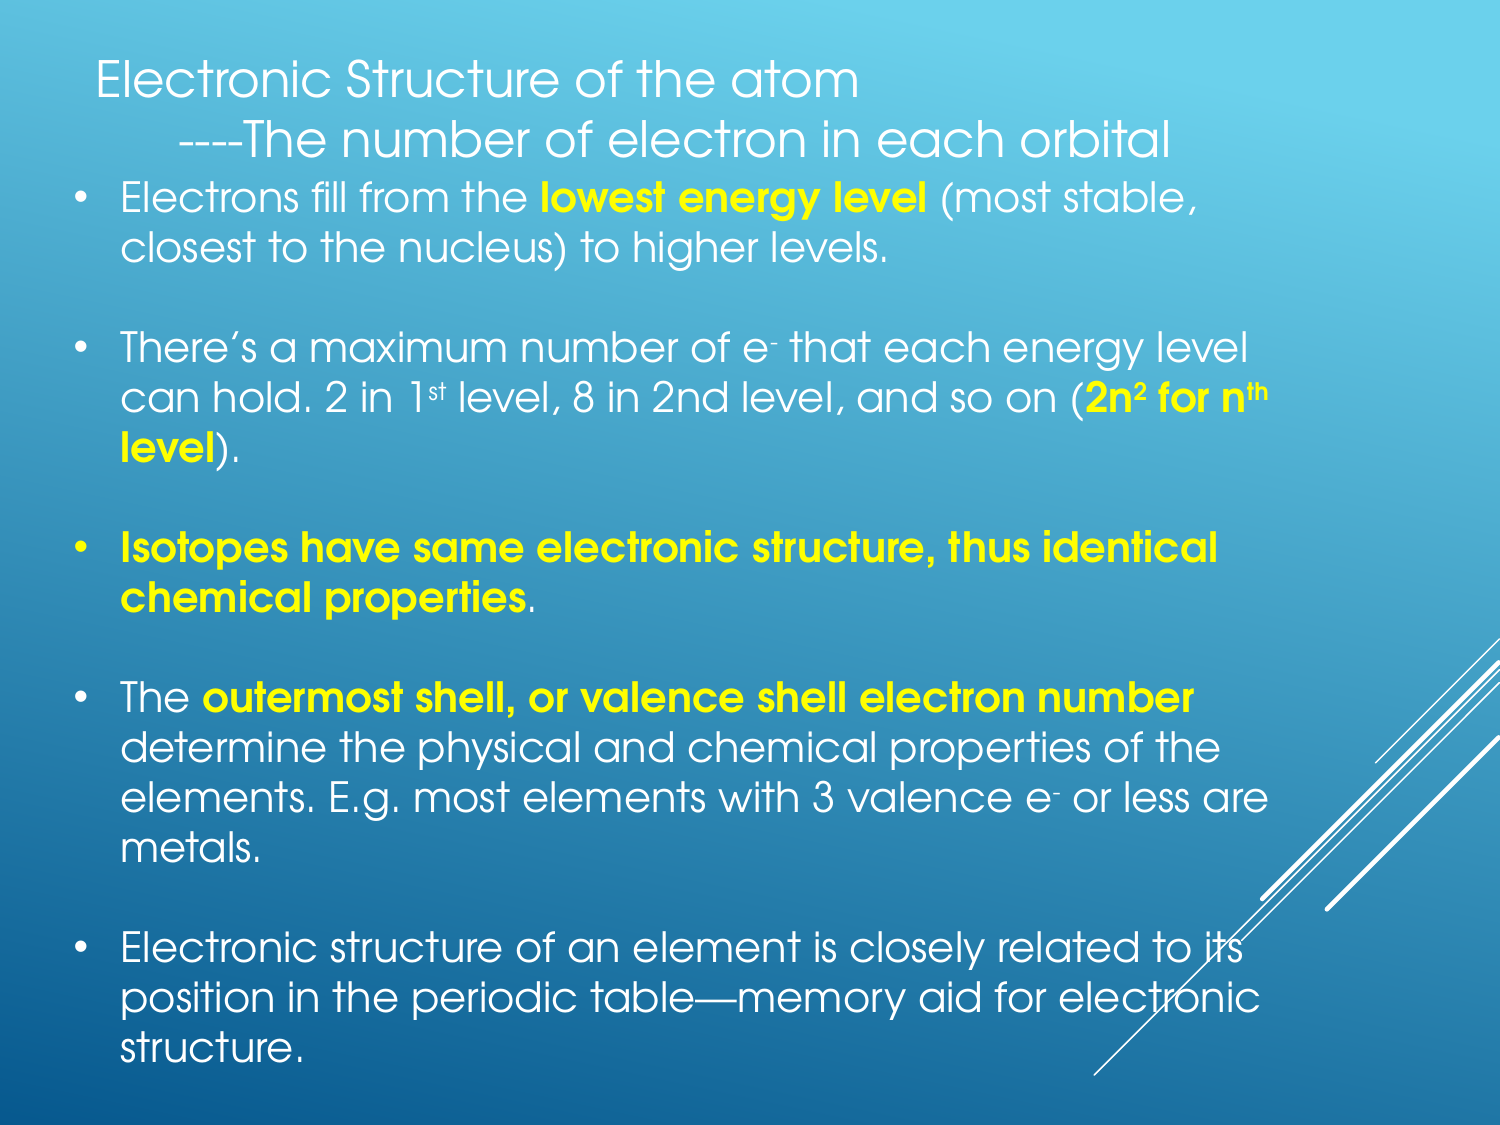

Electronic Structure of the atom
      ----The number of electron in each orbital
Electrons fill from the lowest energy level (most stable, closest to the nucleus) to higher levels.

There’s a maximum number of e- that each energy level can hold. 2 in 1st level, 8 in 2nd level, and so on (2n2 for nth level).

Isotopes have same electronic structure, thus identical chemical properties.

The outermost shell, or valence shell electron number determine the physical and chemical properties of the elements. E.g. most elements with 3 valence e- or less are metals.

Electronic structure of an element is closely related to its position in the periodic table—memory aid for electronic structure.